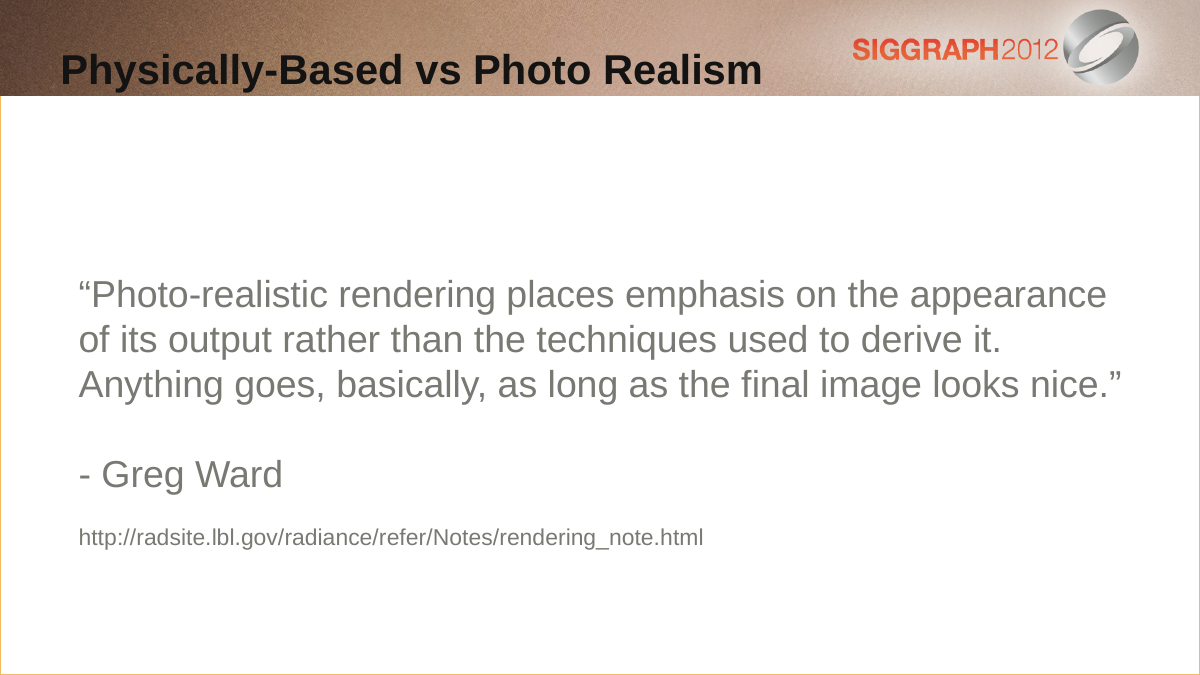

Physically-Based vs Photo Realism
“Photo-realistic rendering places emphasis on the appearance
of its output rather than the techniques used to derive it.
Anything goes, basically, as long as the final image looks nice.”

- Greg Ward

http://radsite.lbl.gov/radiance/refer/Notes/rendering_note.html